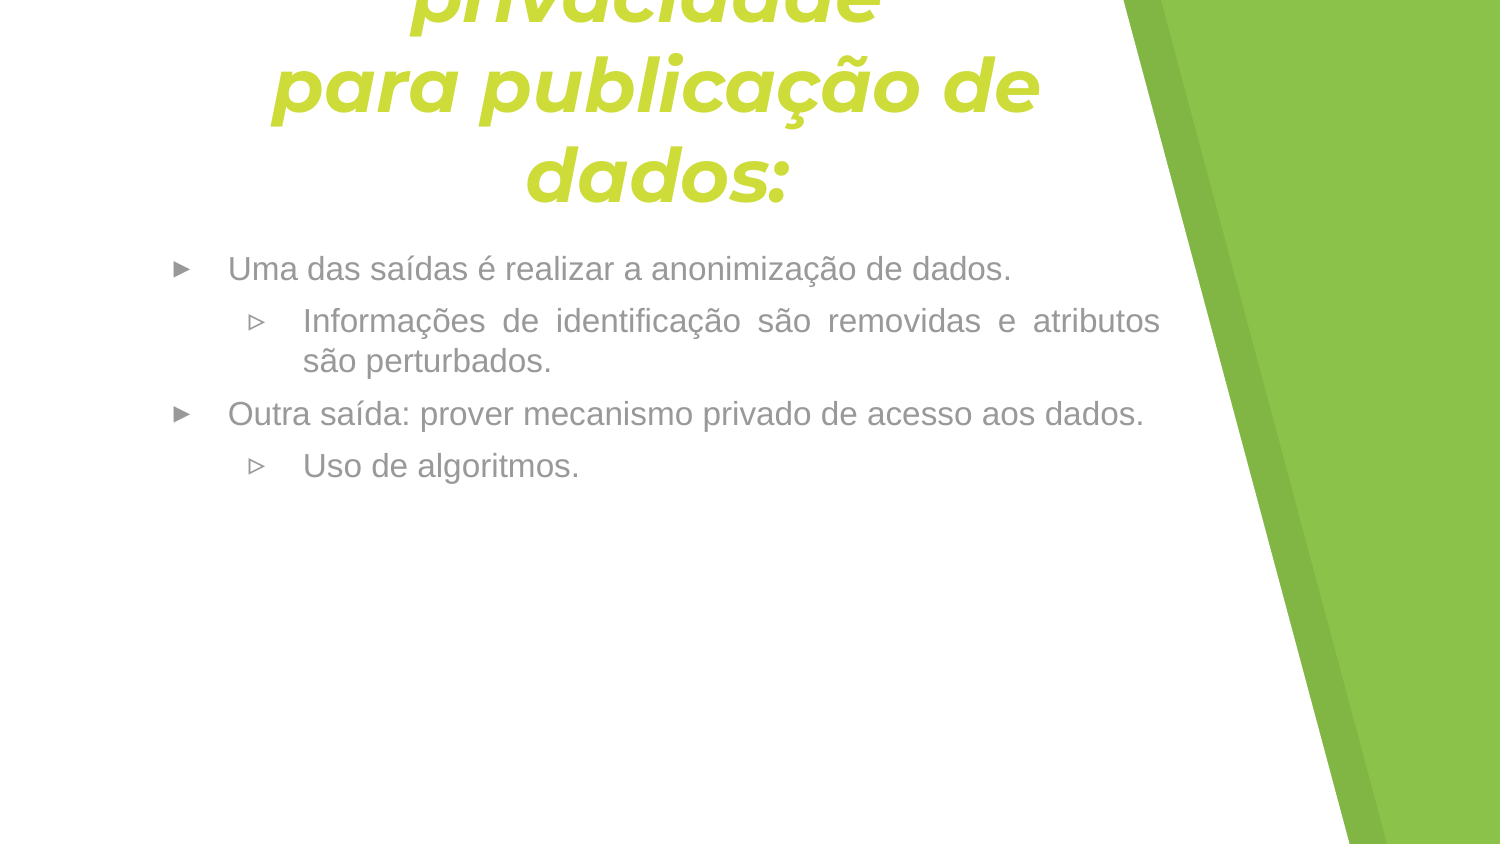

# Definições de privacidade
para publicação de dados:
Uma das saídas é realizar a anonimização de dados.
Informações de identificação são removidas e atributos são perturbados.
Outra saída: prover mecanismo privado de acesso aos dados.
Uso de algoritmos.